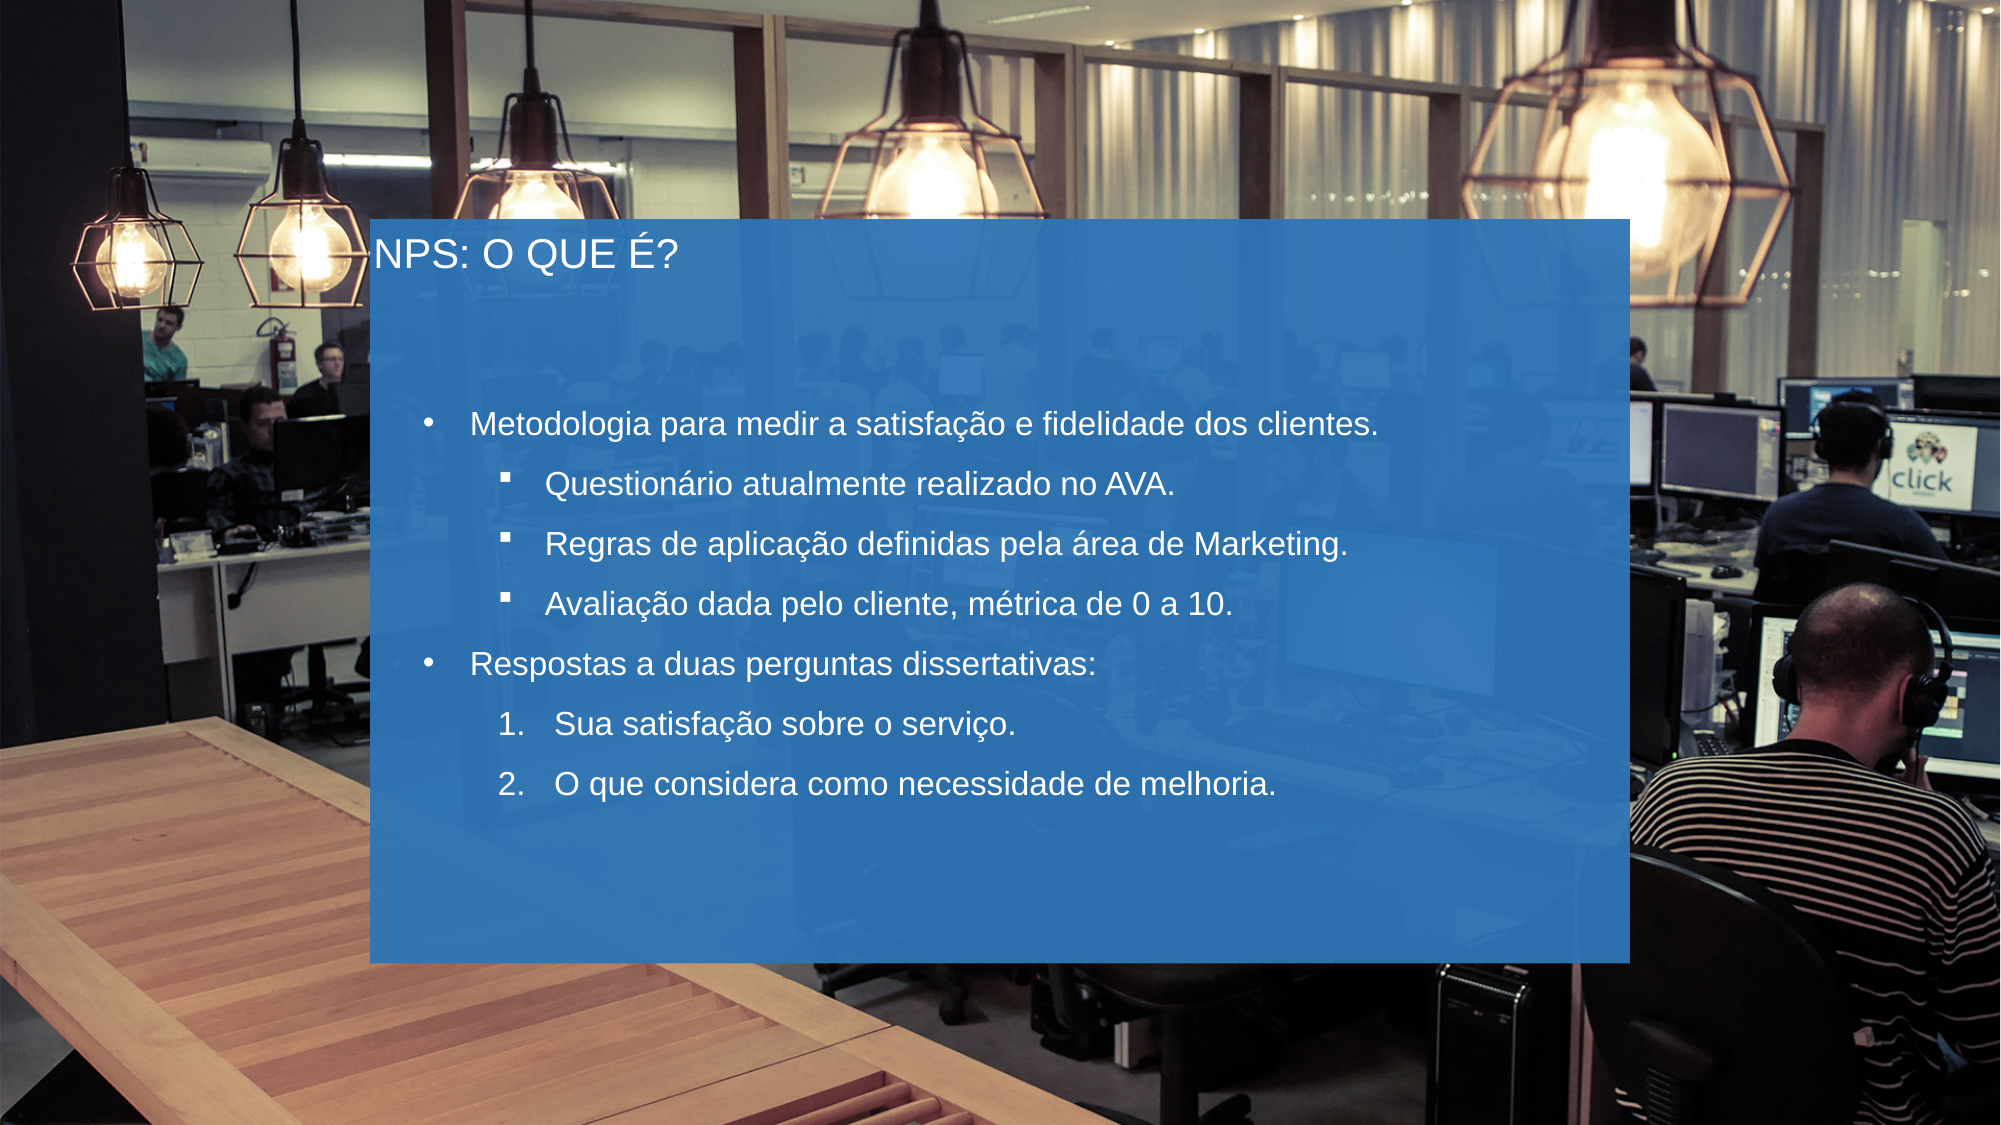

NPS: O QUE É?
Metodologia para medir a satisfação e fidelidade dos clientes.
Questionário atualmente realizado no AVA.
Regras de aplicação definidas pela área de Marketing.
Avaliação dada pelo cliente, métrica de 0 a 10.
Respostas a duas perguntas dissertativas:
Sua satisfação sobre o serviço.
O que considera como necessidade de melhoria.